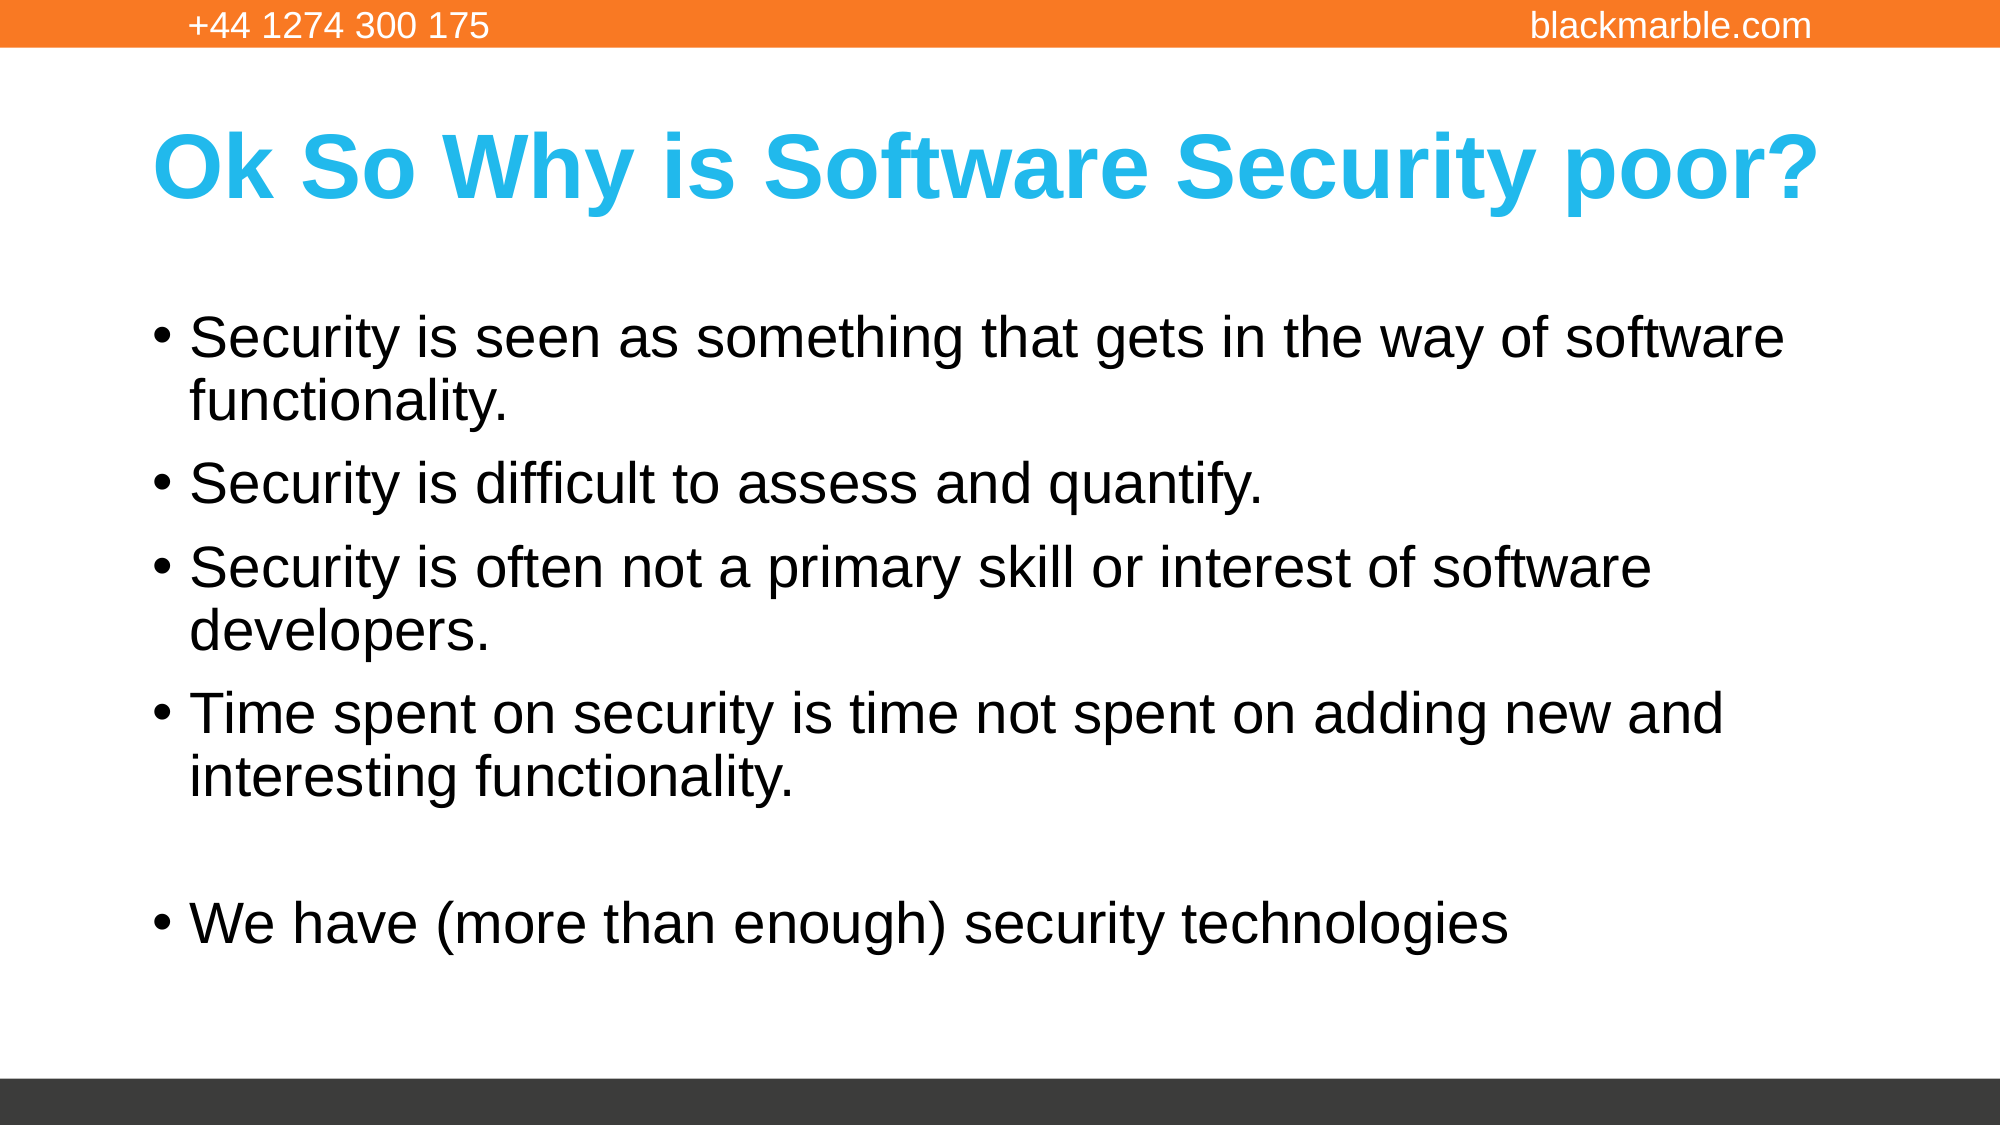

# Ok So Why is Software Security poor?
Security is seen as something that gets in the way of software functionality.
Security is difficult to assess and quantify.
Security is often not a primary skill or interest of software developers.
Time spent on security is time not spent on adding new and interesting functionality.
We have (more than enough) security technologies